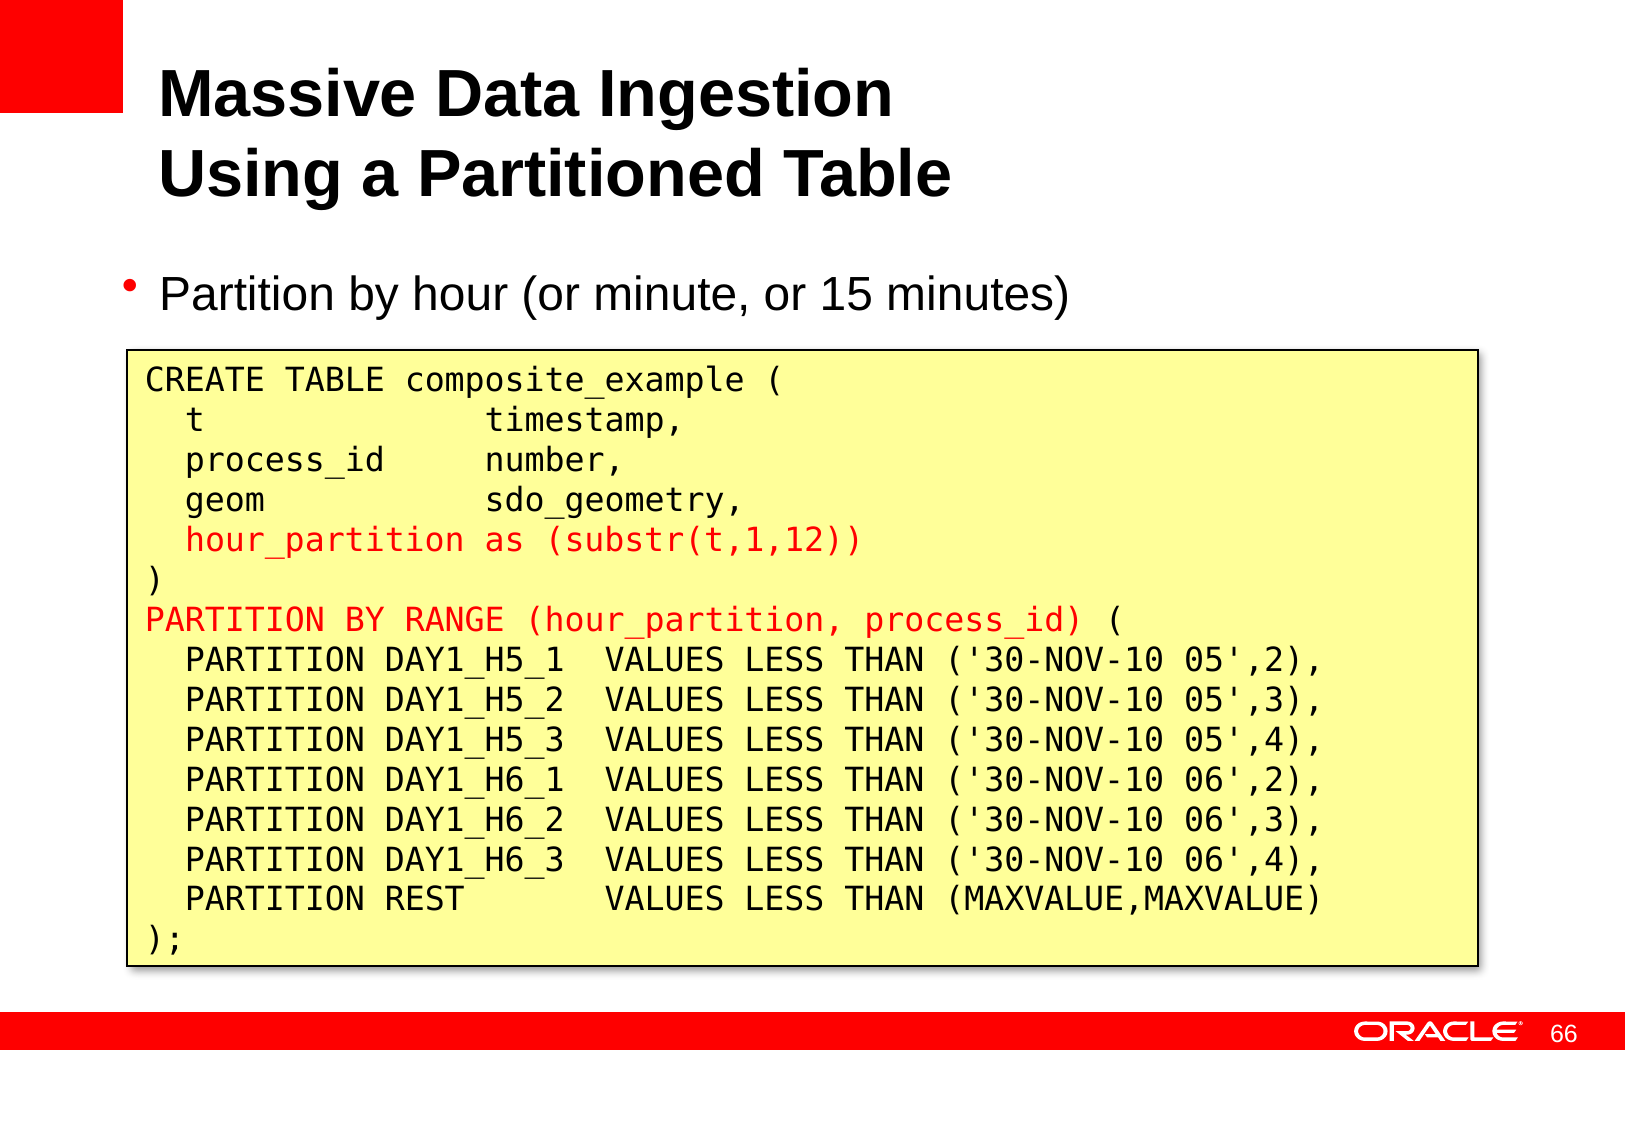

# Massive Data Ingestion Using a Partitioned Table
Partition by hour (or minute, or 15 minutes)
CREATE TABLE composite_example (
  t              timestamp,
  process_id     number,
  geom           sdo_geometry,
  hour_partition as (substr(t,1,12))
)
PARTITION BY RANGE (hour_partition, process_id) (
  PARTITION DAY1_H5_1  VALUES LESS THAN ('30-NOV-10 05',2),
  PARTITION DAY1_H5_2  VALUES LESS THAN ('30-NOV-10 05',3),
  PARTITION DAY1_H5_3  VALUES LESS THAN ('30-NOV-10 05',4),
  PARTITION DAY1_H6_1  VALUES LESS THAN ('30-NOV-10 06',2),
  PARTITION DAY1_H6_2  VALUES LESS THAN ('30-NOV-10 06',3),
  PARTITION DAY1_H6_3  VALUES LESS THAN ('30-NOV-10 06',4),
  PARTITION REST       VALUES LESS THAN (MAXVALUE,MAXVALUE)
);